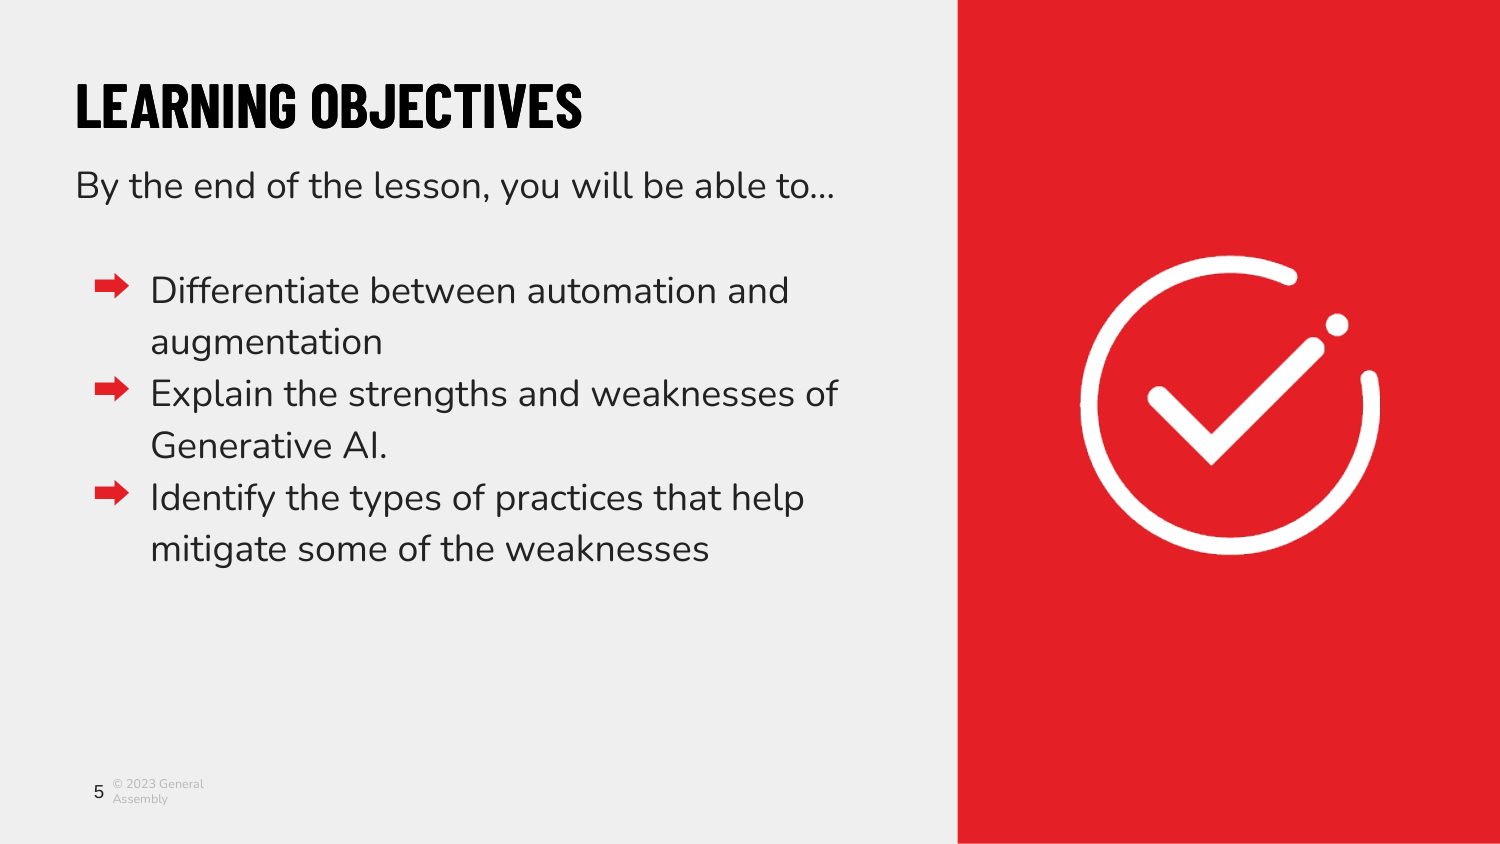

LEARNING OBJECTIVES
Differentiate between automation and augmentation
Explain the strengths and weaknesses of Generative AI.
Identify the types of practices that help mitigate some of the weaknesses
5